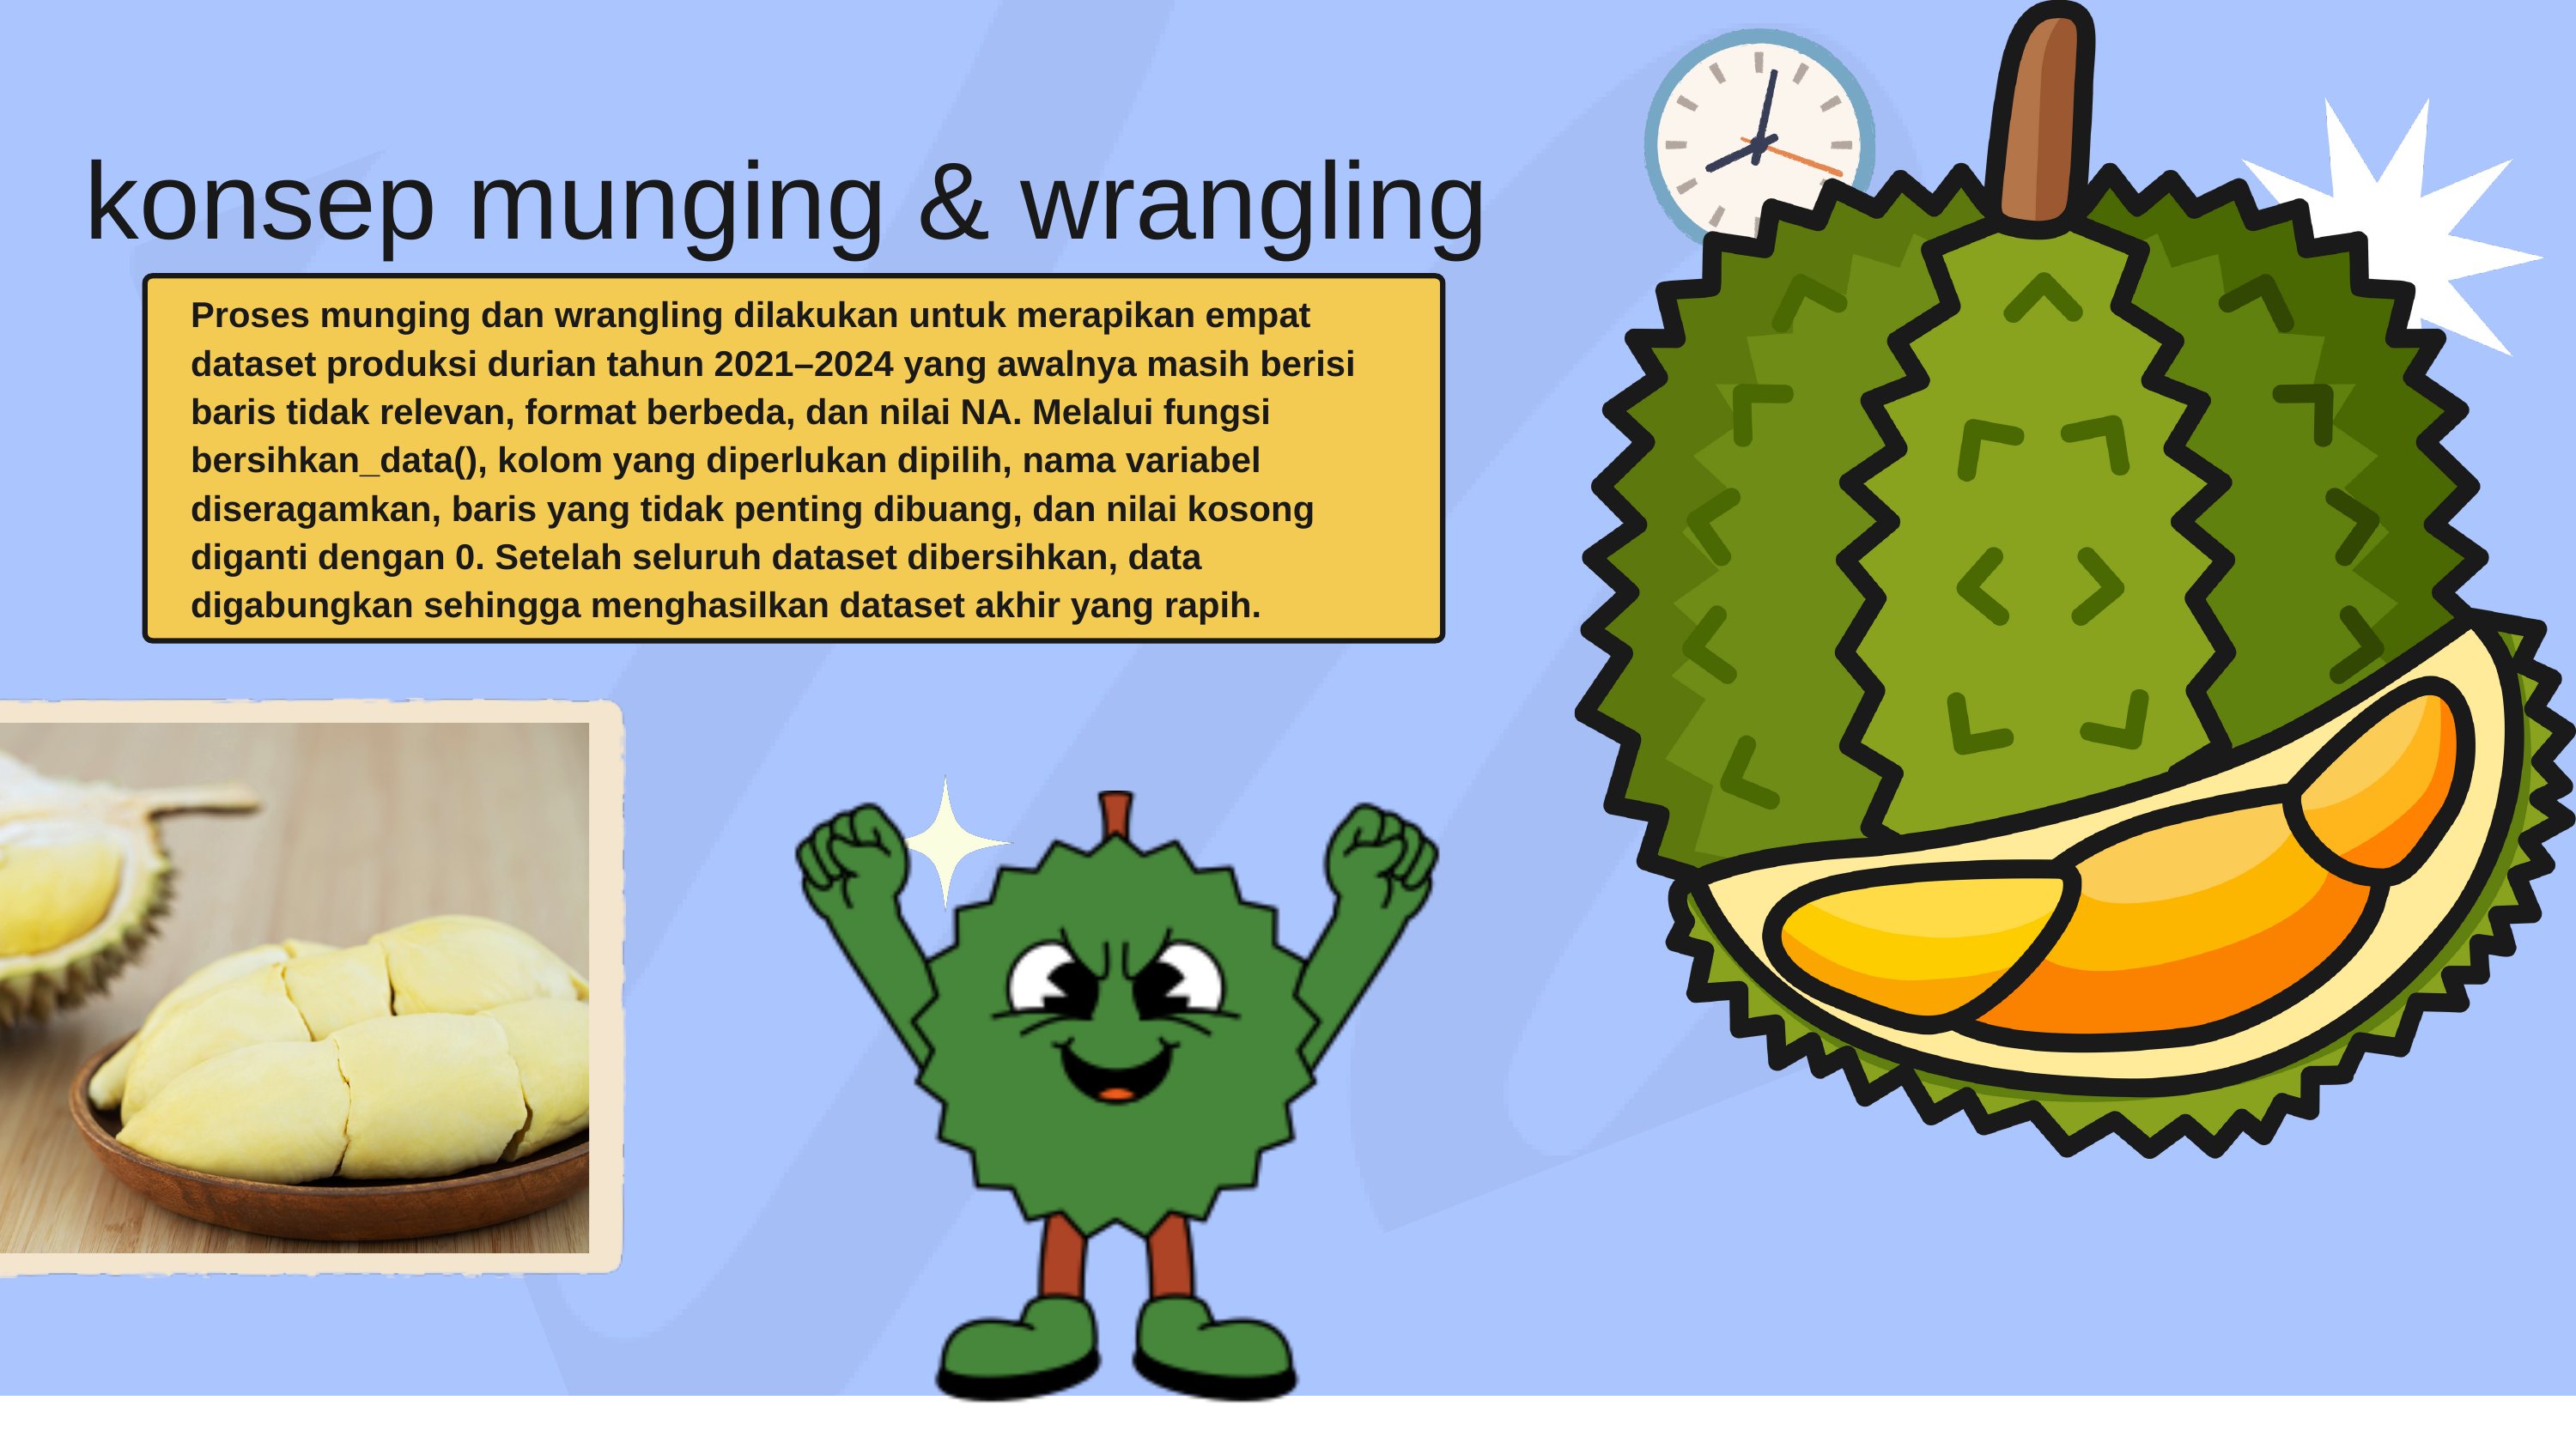

konsep munging & wrangling

Proses munging dan wrangling dilakukan untuk merapikan empat dataset produksi durian tahun 2021–2024 yang awalnya masih berisi baris tidak relevan, format berbeda, dan nilai NA. Melalui fungsi bersihkan_data(), kolom yang diperlukan dipilih, nama variabel diseragamkan, baris yang tidak penting dibuang, dan nilai kosong diganti dengan 0. Setelah seluruh dataset dibersihkan, data digabungkan sehingga menghasilkan dataset akhir yang rapih.